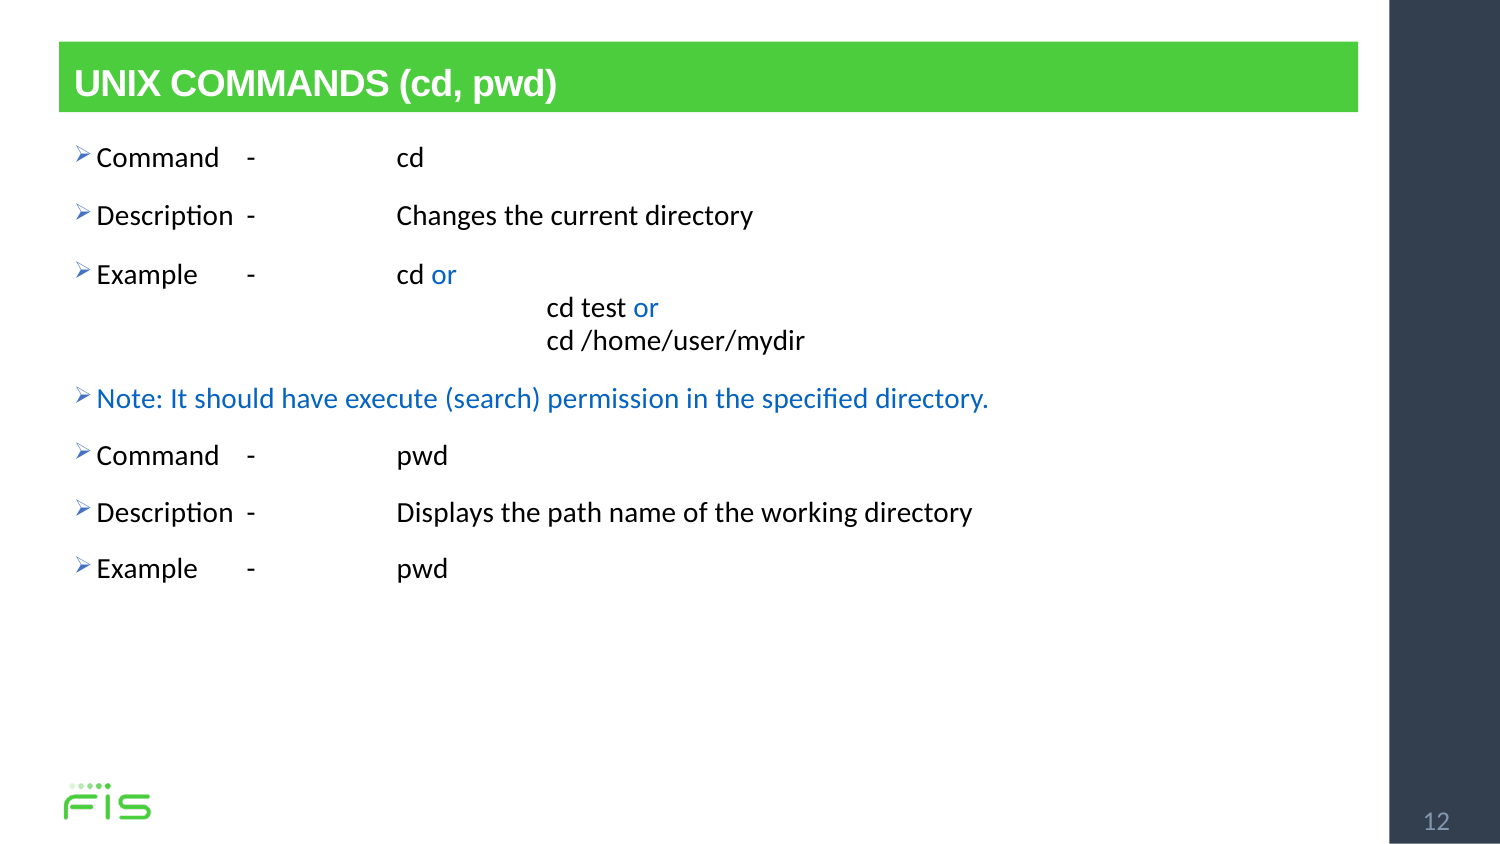

# UNIX COMMANDS (cd, pwd)
Command	-	cd
Description 	-	Changes the current directory
Example	-	cd or
			cd test or
      			cd /home/user/mydir
Note: It should have execute (search) permission in the specified directory.
Command	-	pwd
Description 	-	Displays the path name of the working directory
Example	-         	pwd

12